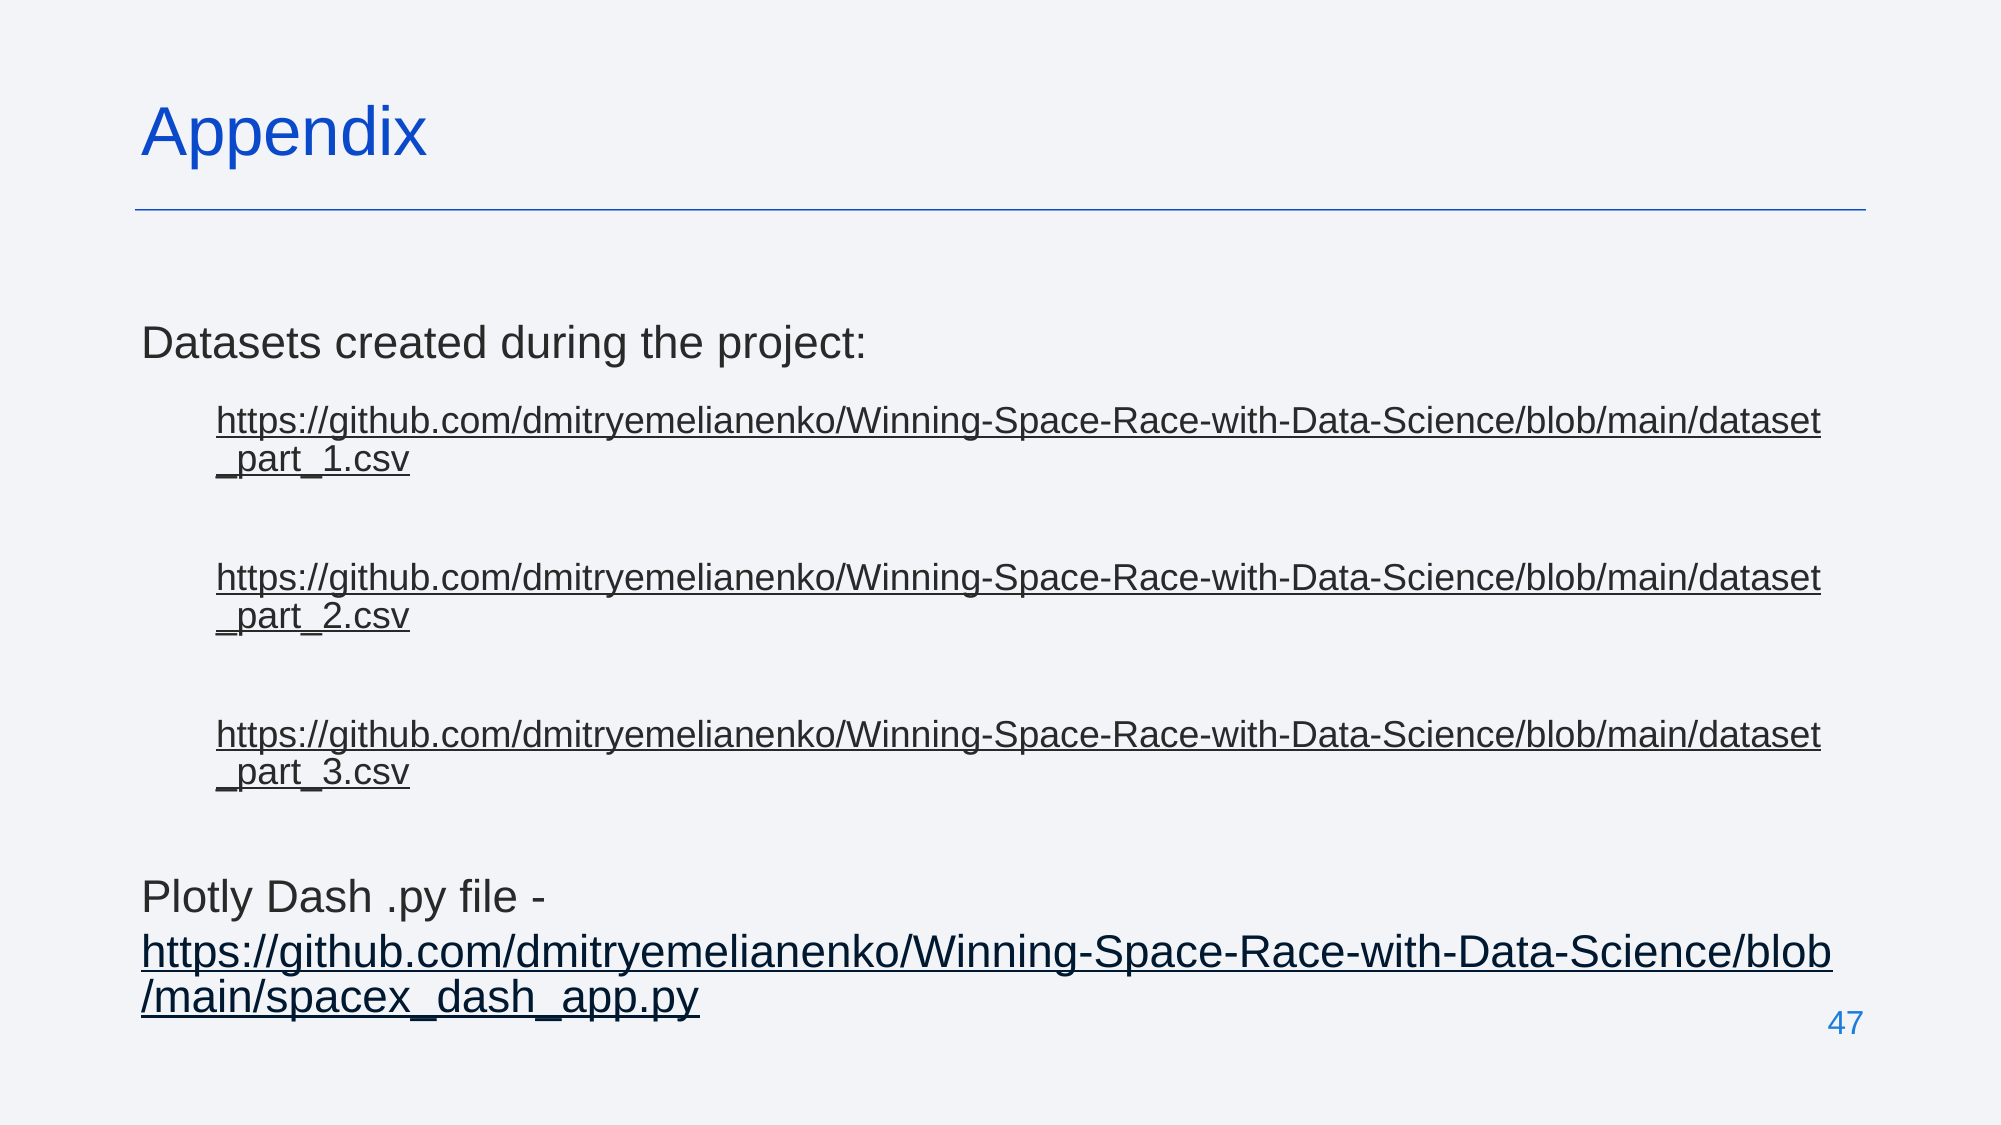

Appendix
Datasets created during the project:
https://github.com/dmitryemelianenko/Winning-Space-Race-with-Data-Science/blob/main/dataset_part_1.csv
https://github.com/dmitryemelianenko/Winning-Space-Race-with-Data-Science/blob/main/dataset_part_2.csv
https://github.com/dmitryemelianenko/Winning-Space-Race-with-Data-Science/blob/main/dataset_part_3.csv
Plotly Dash .py file - https://github.com/dmitryemelianenko/Winning-Space-Race-with-Data-Science/blob/main/spacex_dash_app.py

47